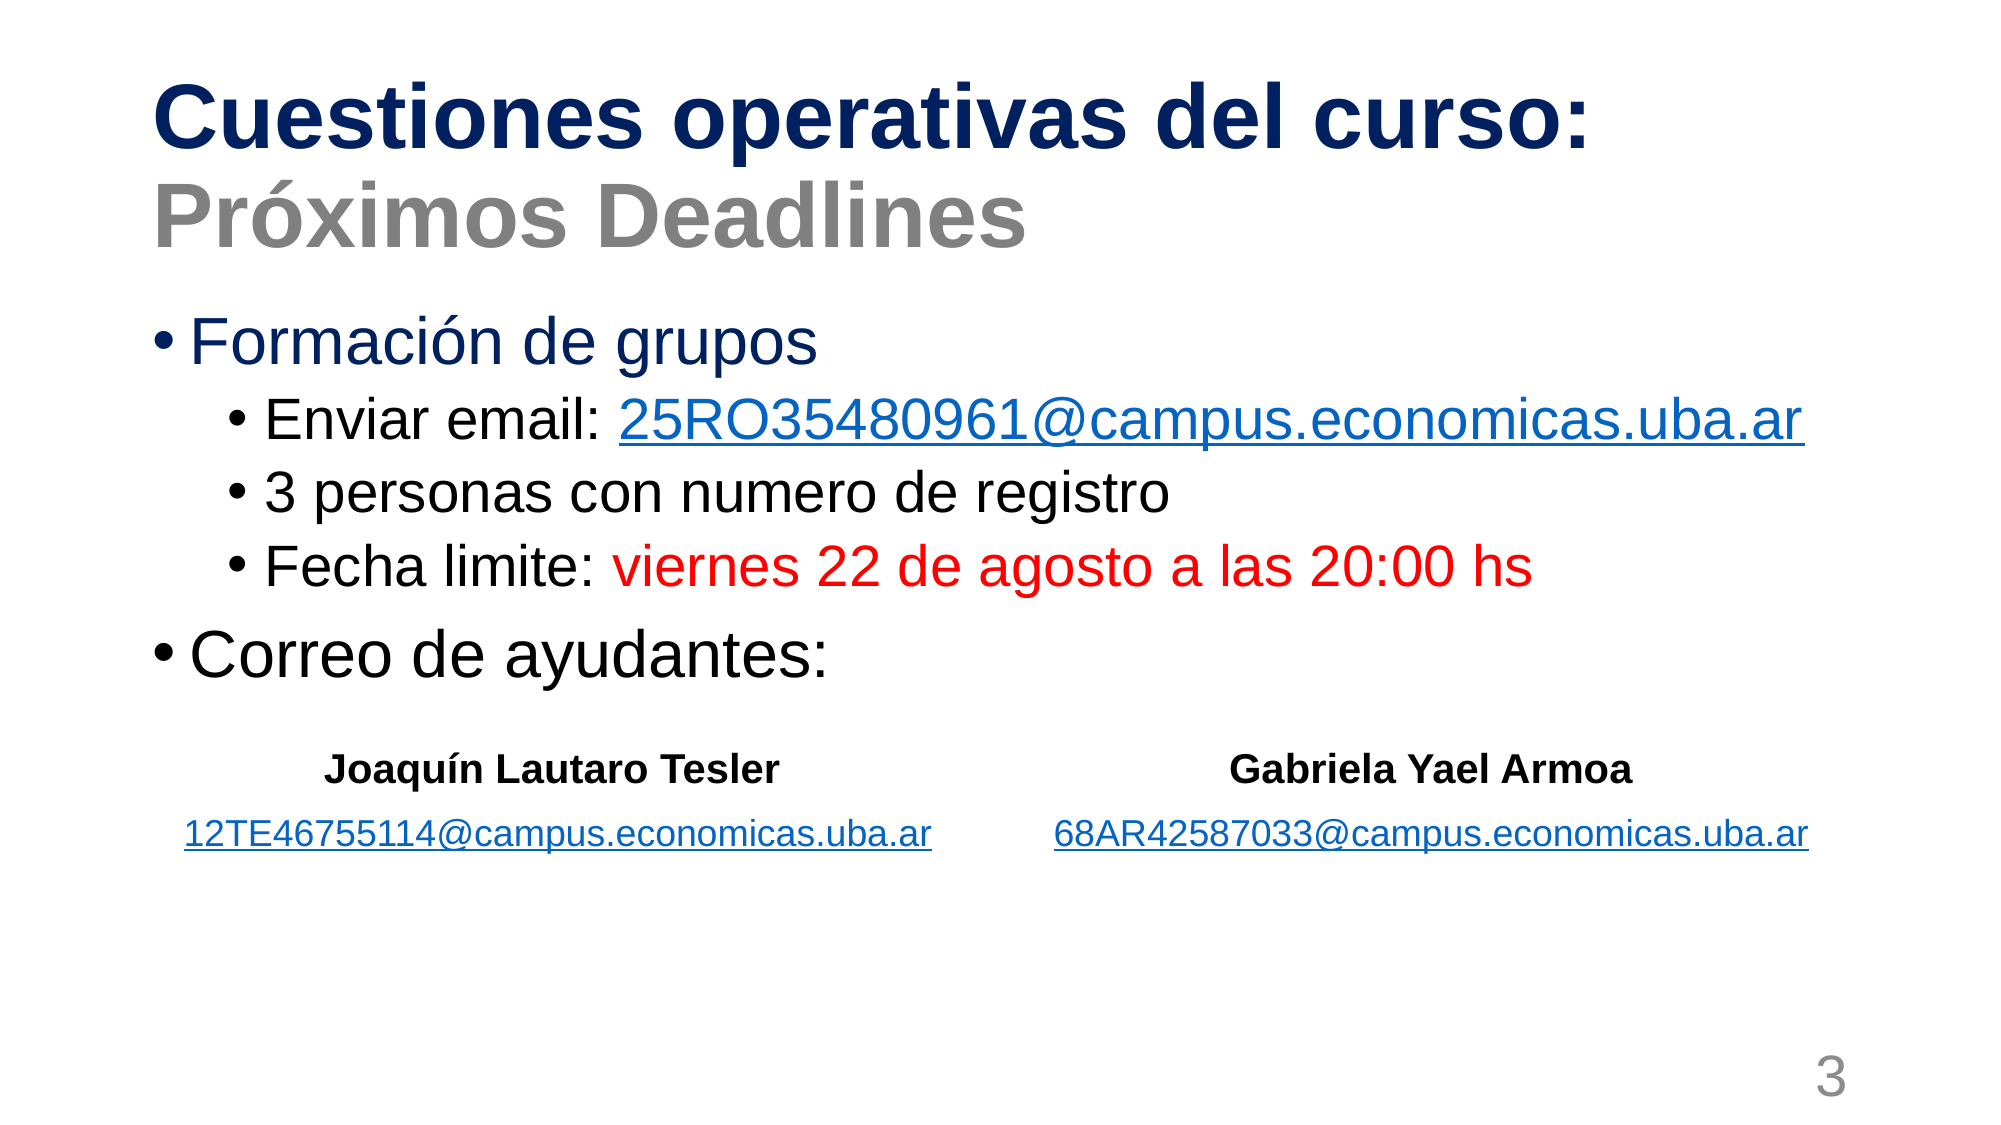

# Cuestiones operativas del curso: Próximos Deadlines
Formación de grupos
Enviar email: 25RO35480961@campus.economicas.uba.ar
3 personas con numero de registro
Fecha limite: viernes 22 de agosto a las 20:00 hs
Correo de ayudantes:

| Joaquín Lautaro Tesler | Gabriela Yael Armoa |
| --- | --- |
| 12TE46755114@campus.economicas.uba.ar | 68AR42587033@campus.economicas.uba.ar |
3